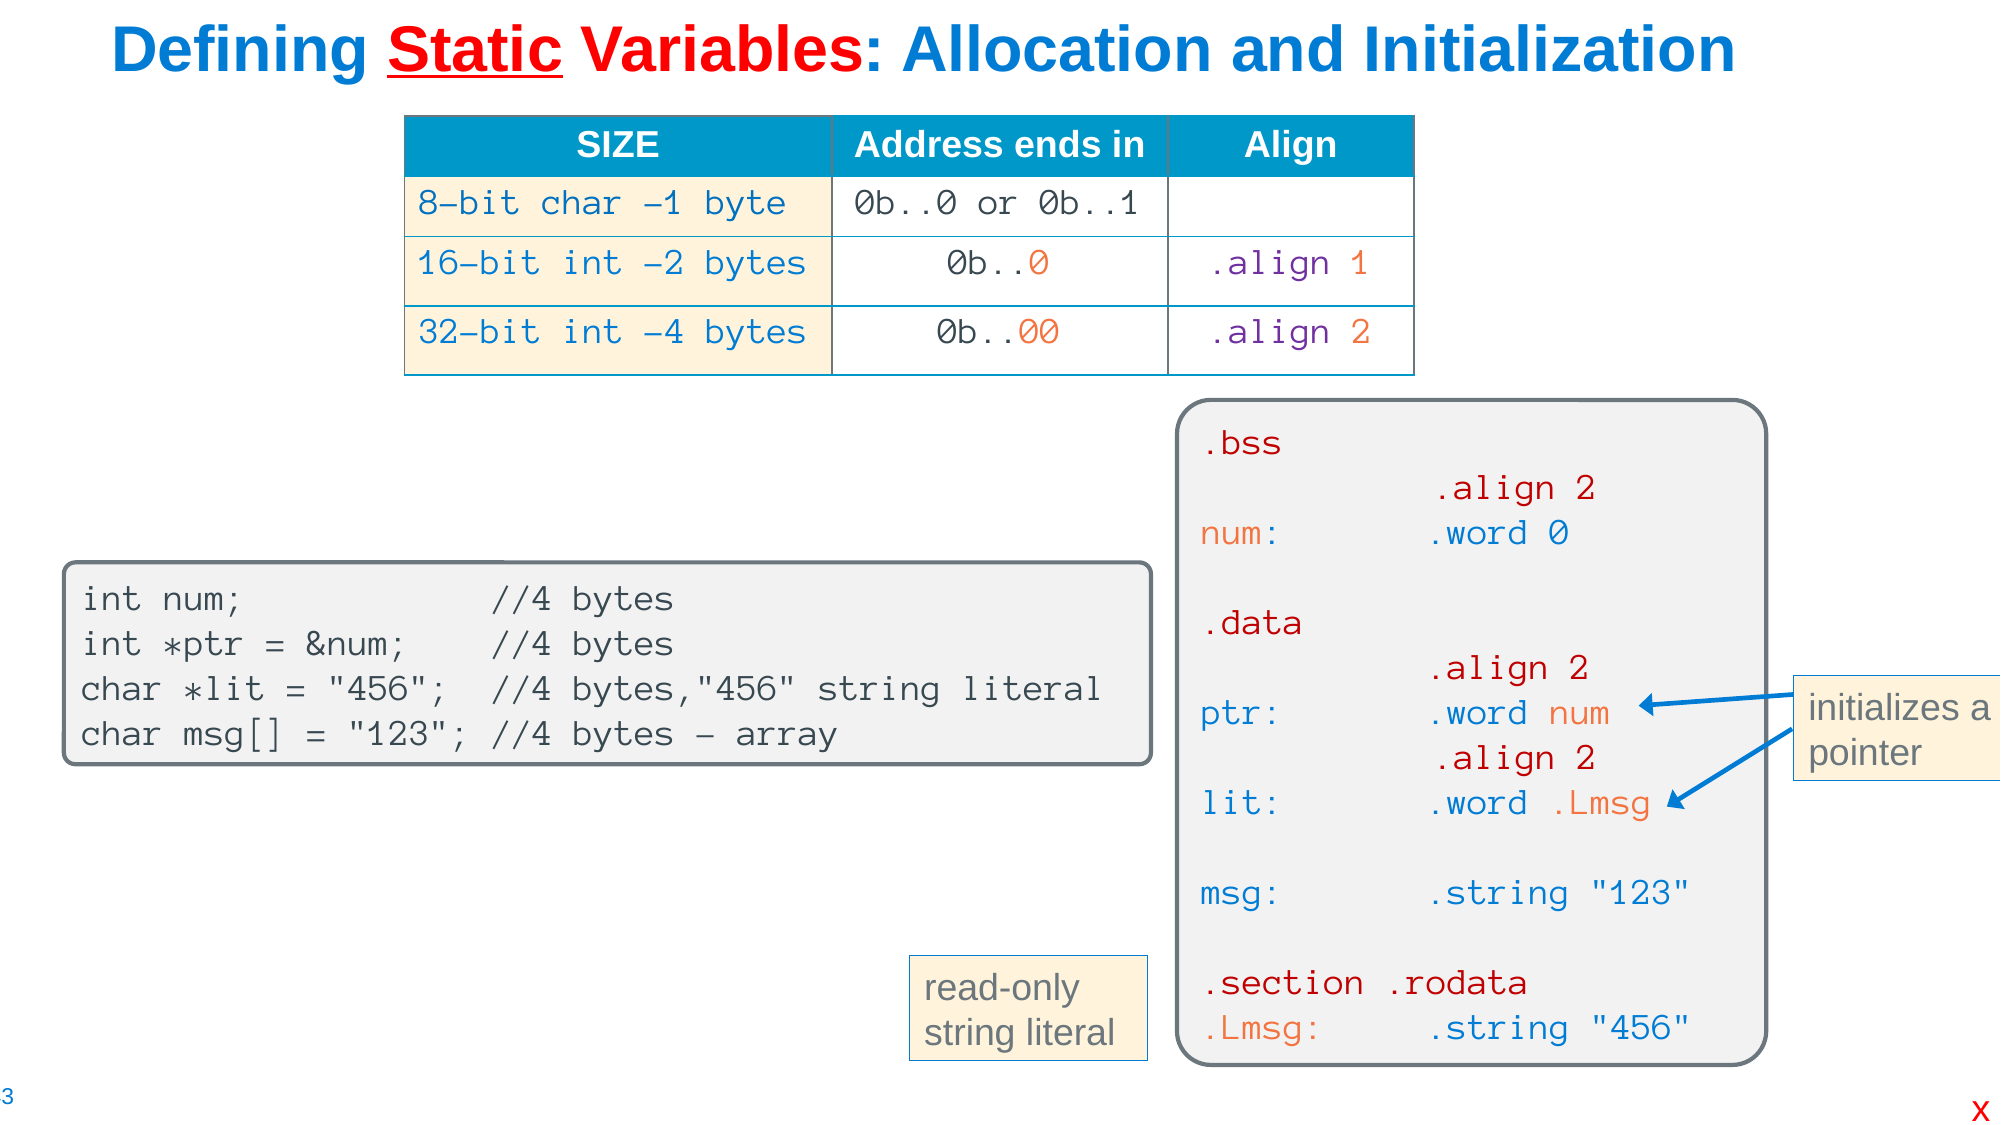

# Defining Static Variables: Allocation and Initialization
| SIZE | Address ends in | Align |
| --- | --- | --- |
| 8-bit char -1 byte | 0b..0 or 0b..1 |  |
| 16-bit int -2 bytes | 0b..0 | .align 1 |
| 32-bit int -4 bytes | 0b..00 | .align 2 |
.bss
	    .align 2
num:       .word 0

.data
           .align 2
ptr:       .word num
	    .align 2
lit:       .word .Lmsg

msg:       .string "123"

.section .rodata
.Lmsg:     .string "456"
int num;            //4 bytes
int *ptr = &num;    //4 bytes
char *lit = "456";  //4 bytes,"456" string literal
char msg[] = "123"; //4 bytes – array
initializes a pointer
read-only string literal
x